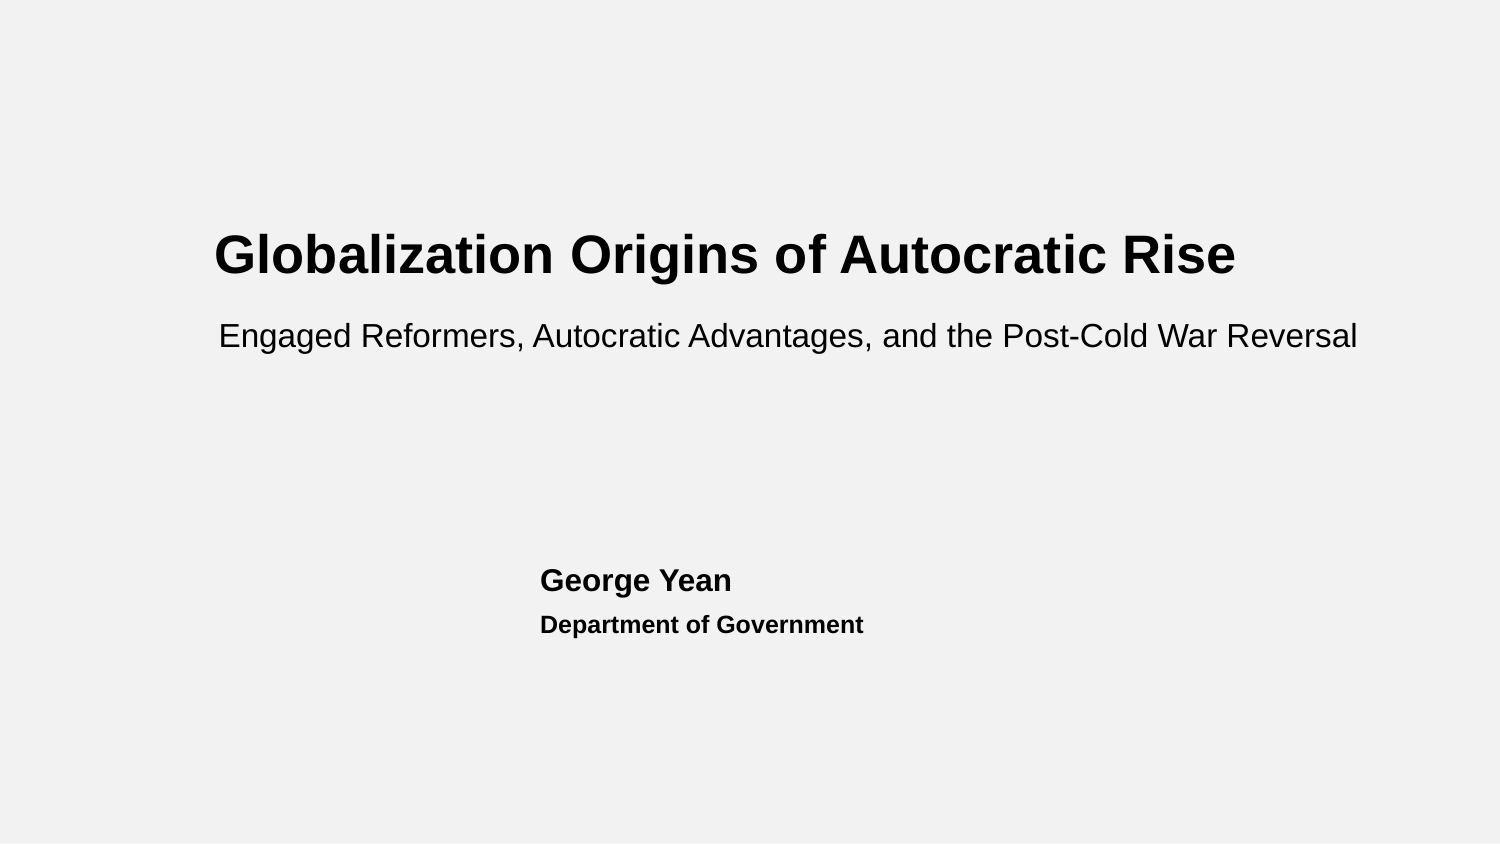

Globalization Origins of Autocratic Rise

Engaged Reformers, Autocratic Advantages, and the Post-Cold War Reversal
George Yean
Department of Government